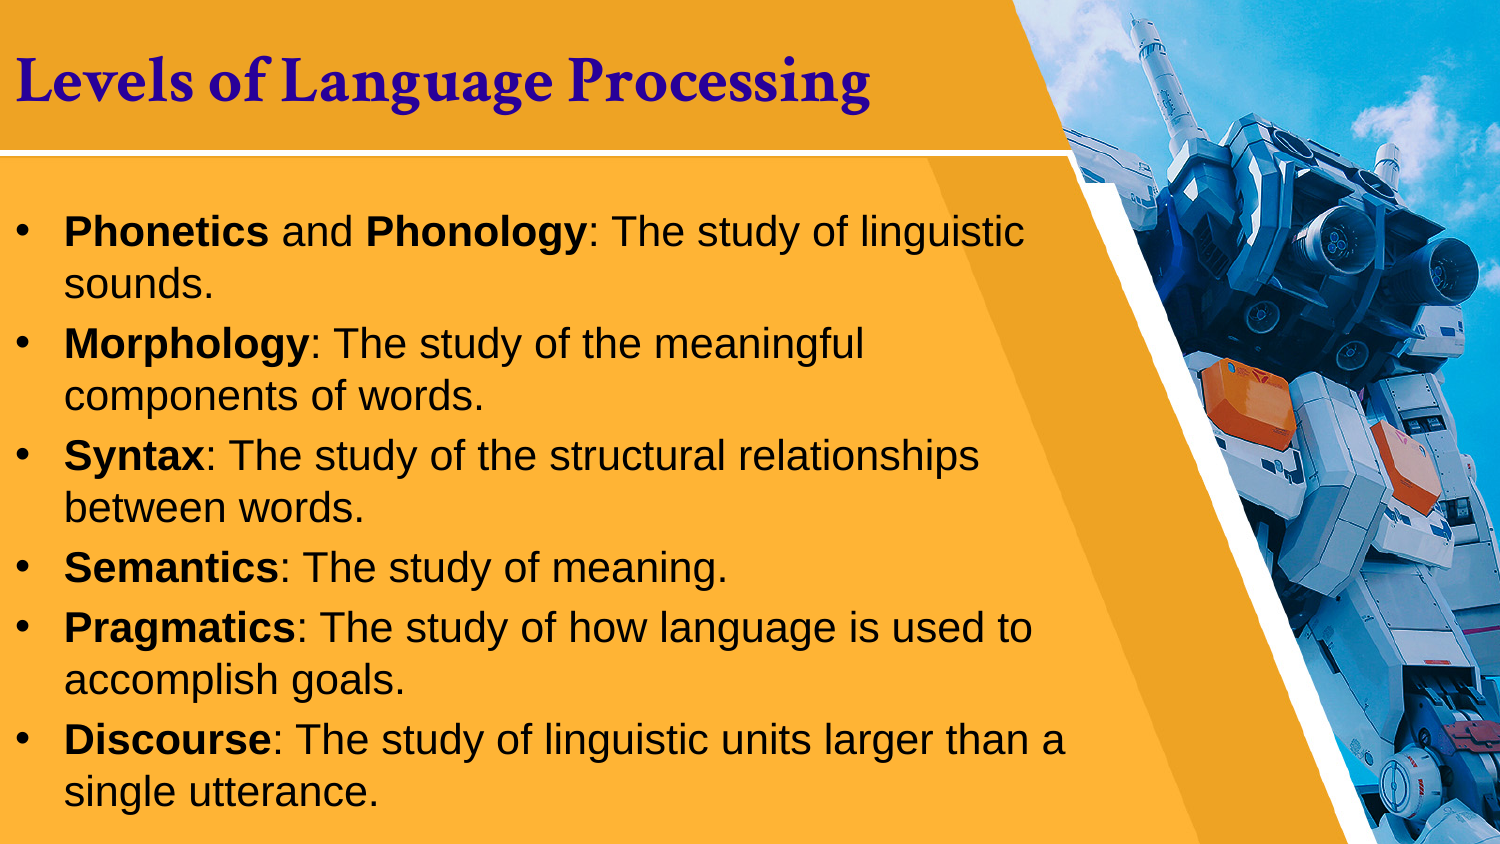

# Levels of Language Processing
Phonetics and Phonology: The study of linguistic sounds.
Morphology: The study of the meaningful components of words.
Syntax: The study of the structural relationships between words.
Semantics: The study of meaning.
Pragmatics: The study of how language is used to accomplish goals.
Discourse: The study of linguistic units larger than a single utterance.